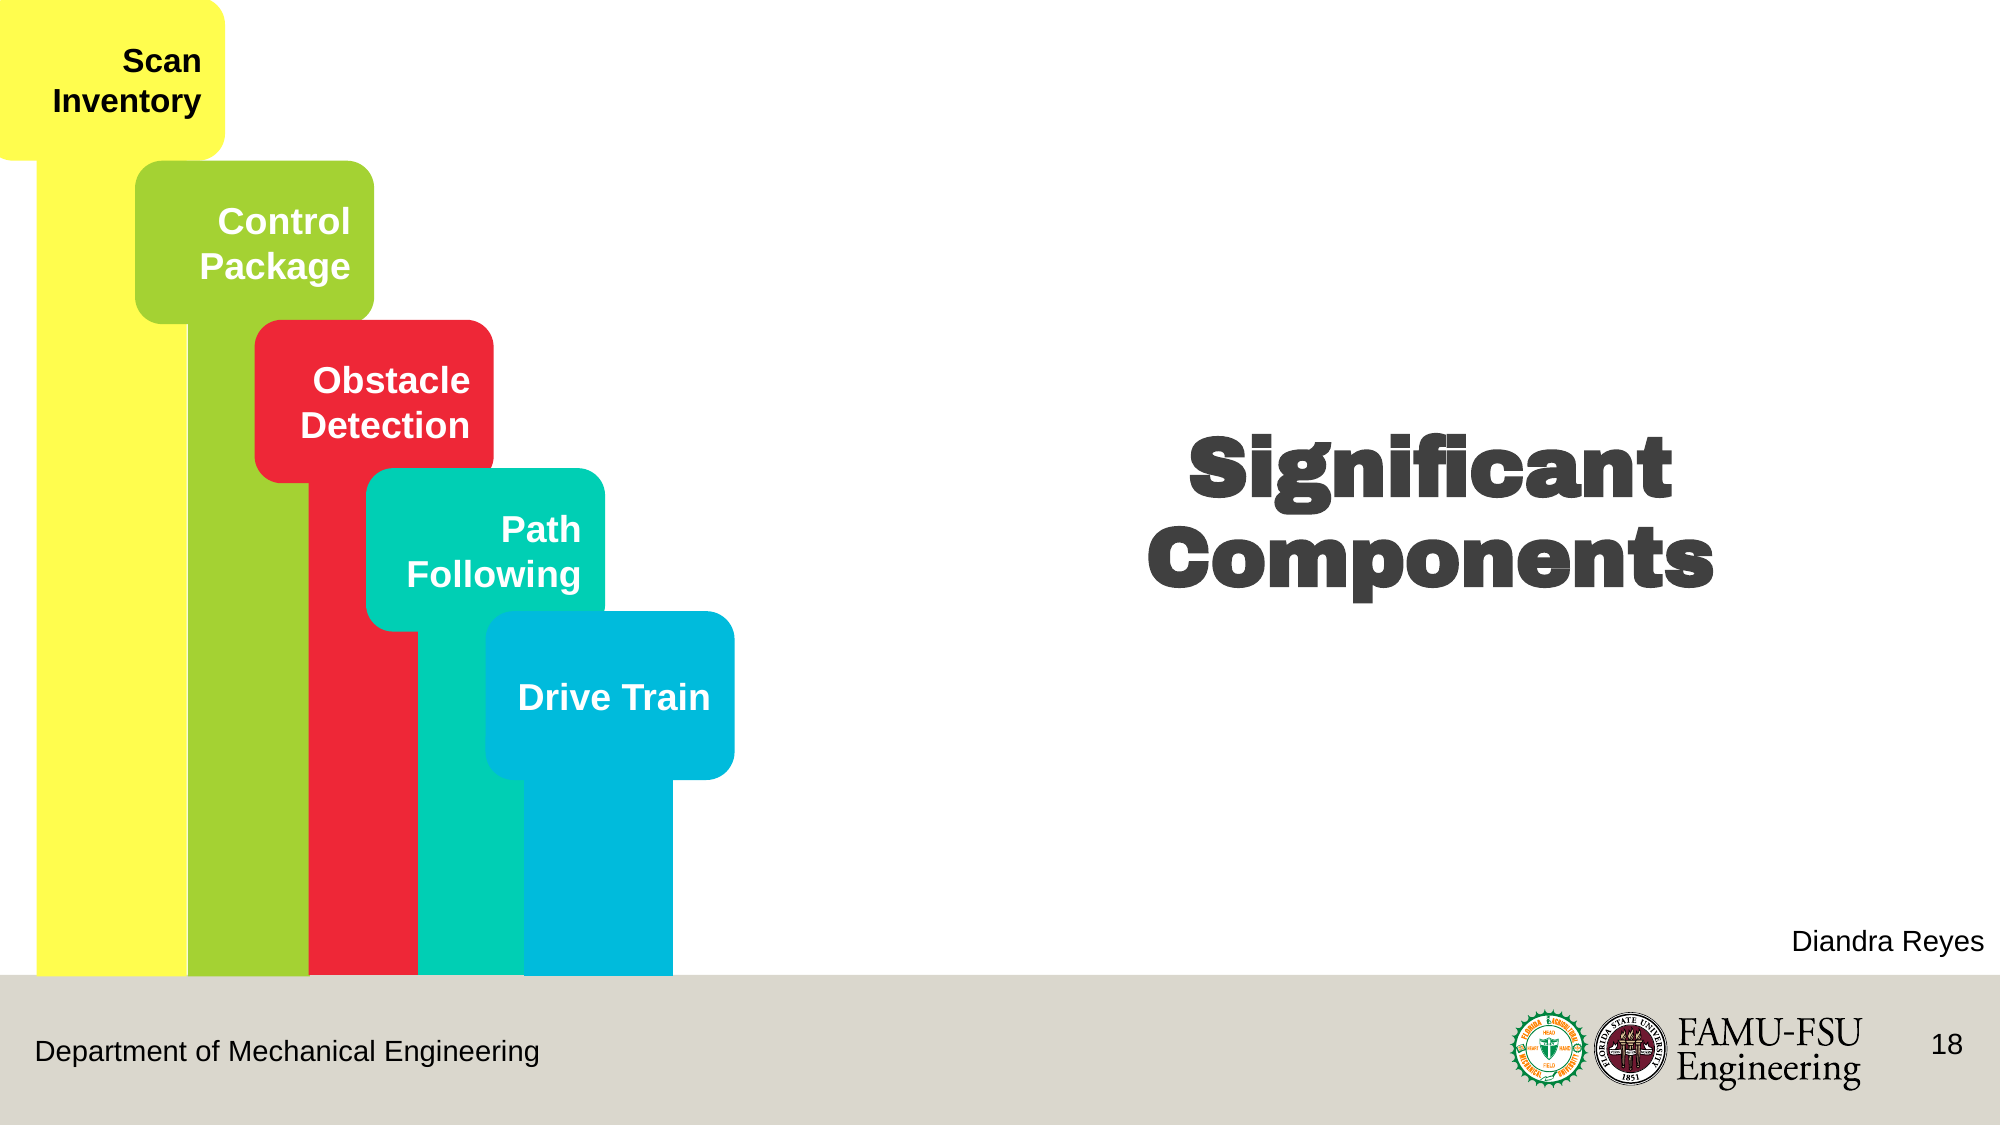

Scan Inventory

Control Package

Obstacle Detection
# Significant Components

Path Following

Drive Train

Diandra Reyes

18